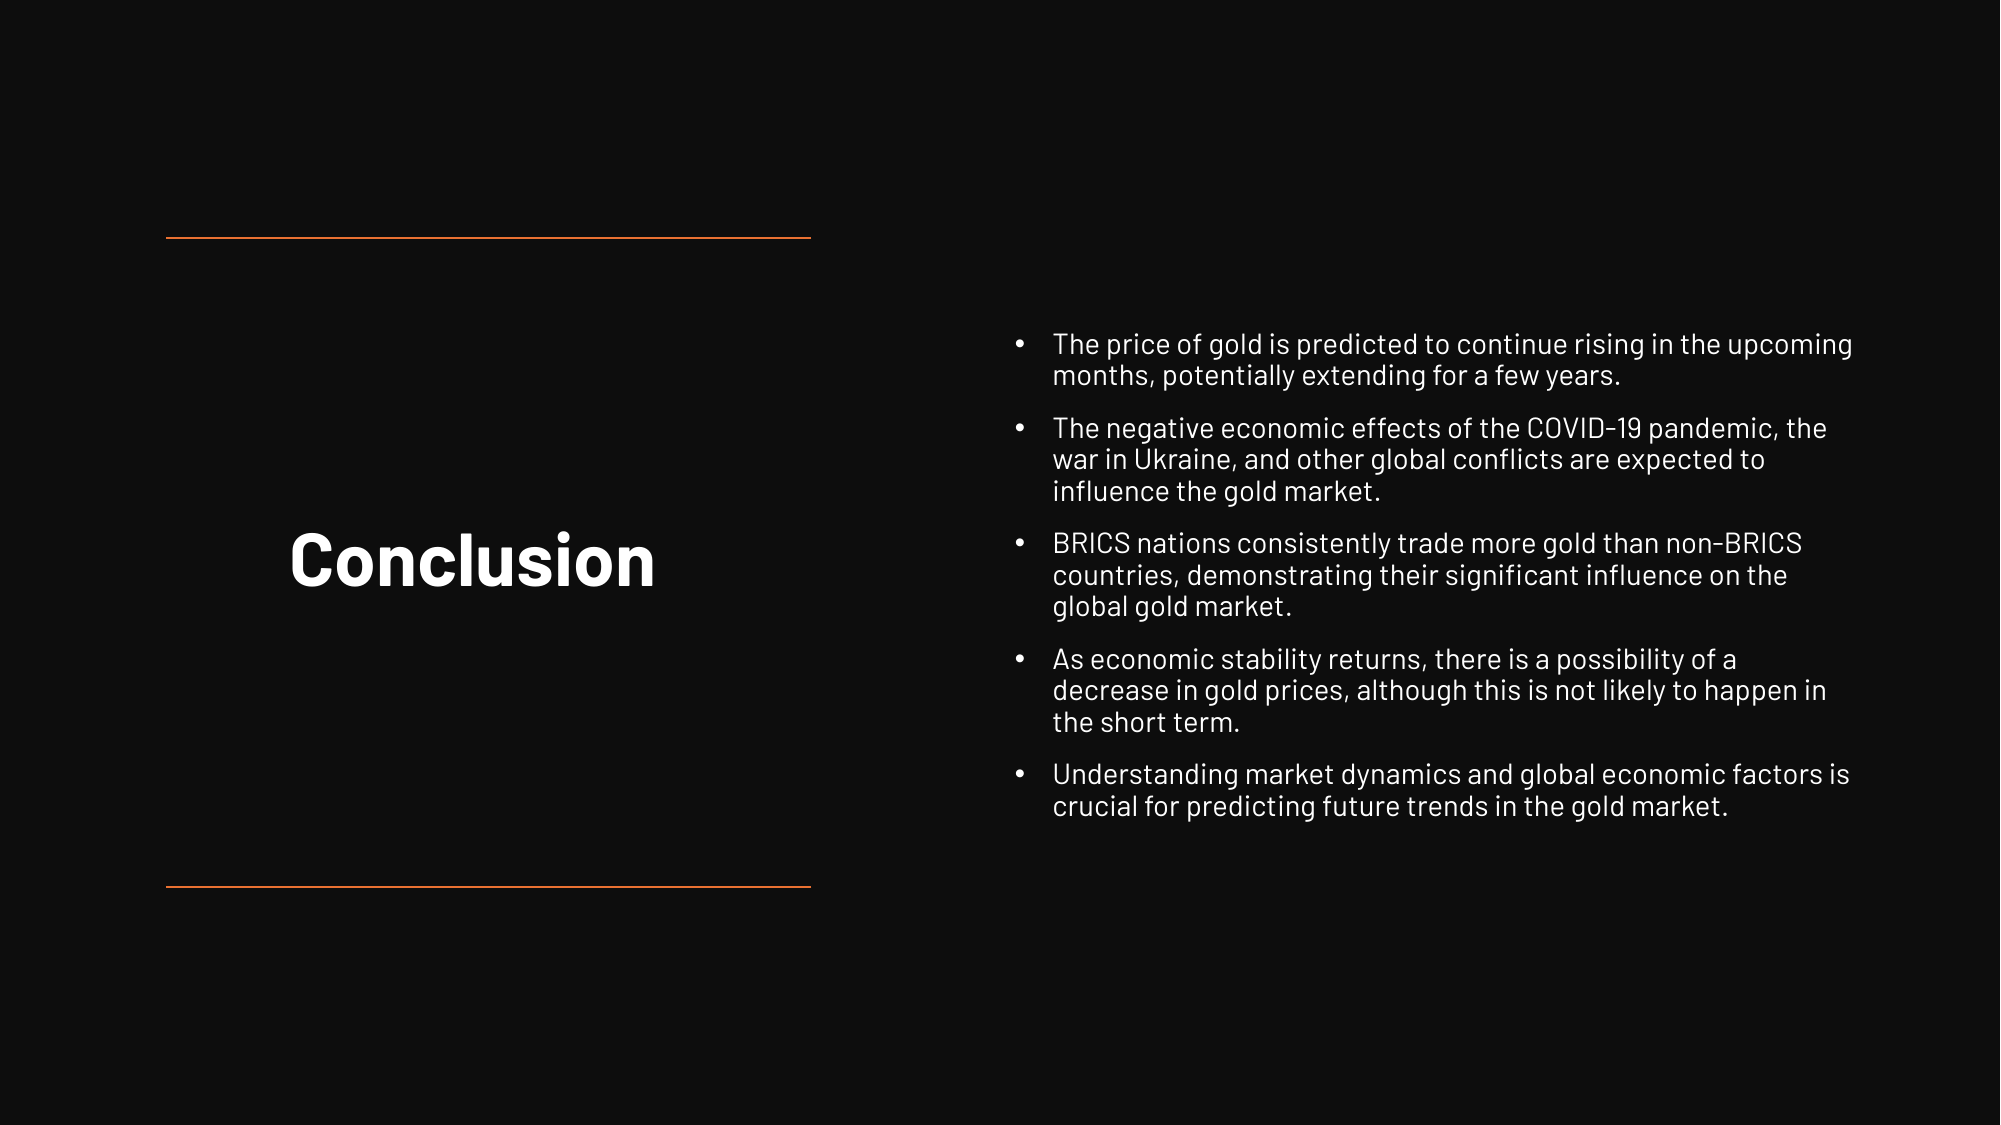

The price of gold is predicted to continue rising in the upcoming months, potentially extending for a few years.
The negative economic effects of the COVID-19 pandemic, the war in Ukraine, and other global conflicts are expected to influence the gold market.
BRICS nations consistently trade more gold than non-BRICS countries, demonstrating their significant influence on the global gold market.
As economic stability returns, there is a possibility of a decrease in gold prices, although this is not likely to happen in the short term.
Understanding market dynamics and global economic factors is crucial for predicting future trends in the gold market.
# Conclusion